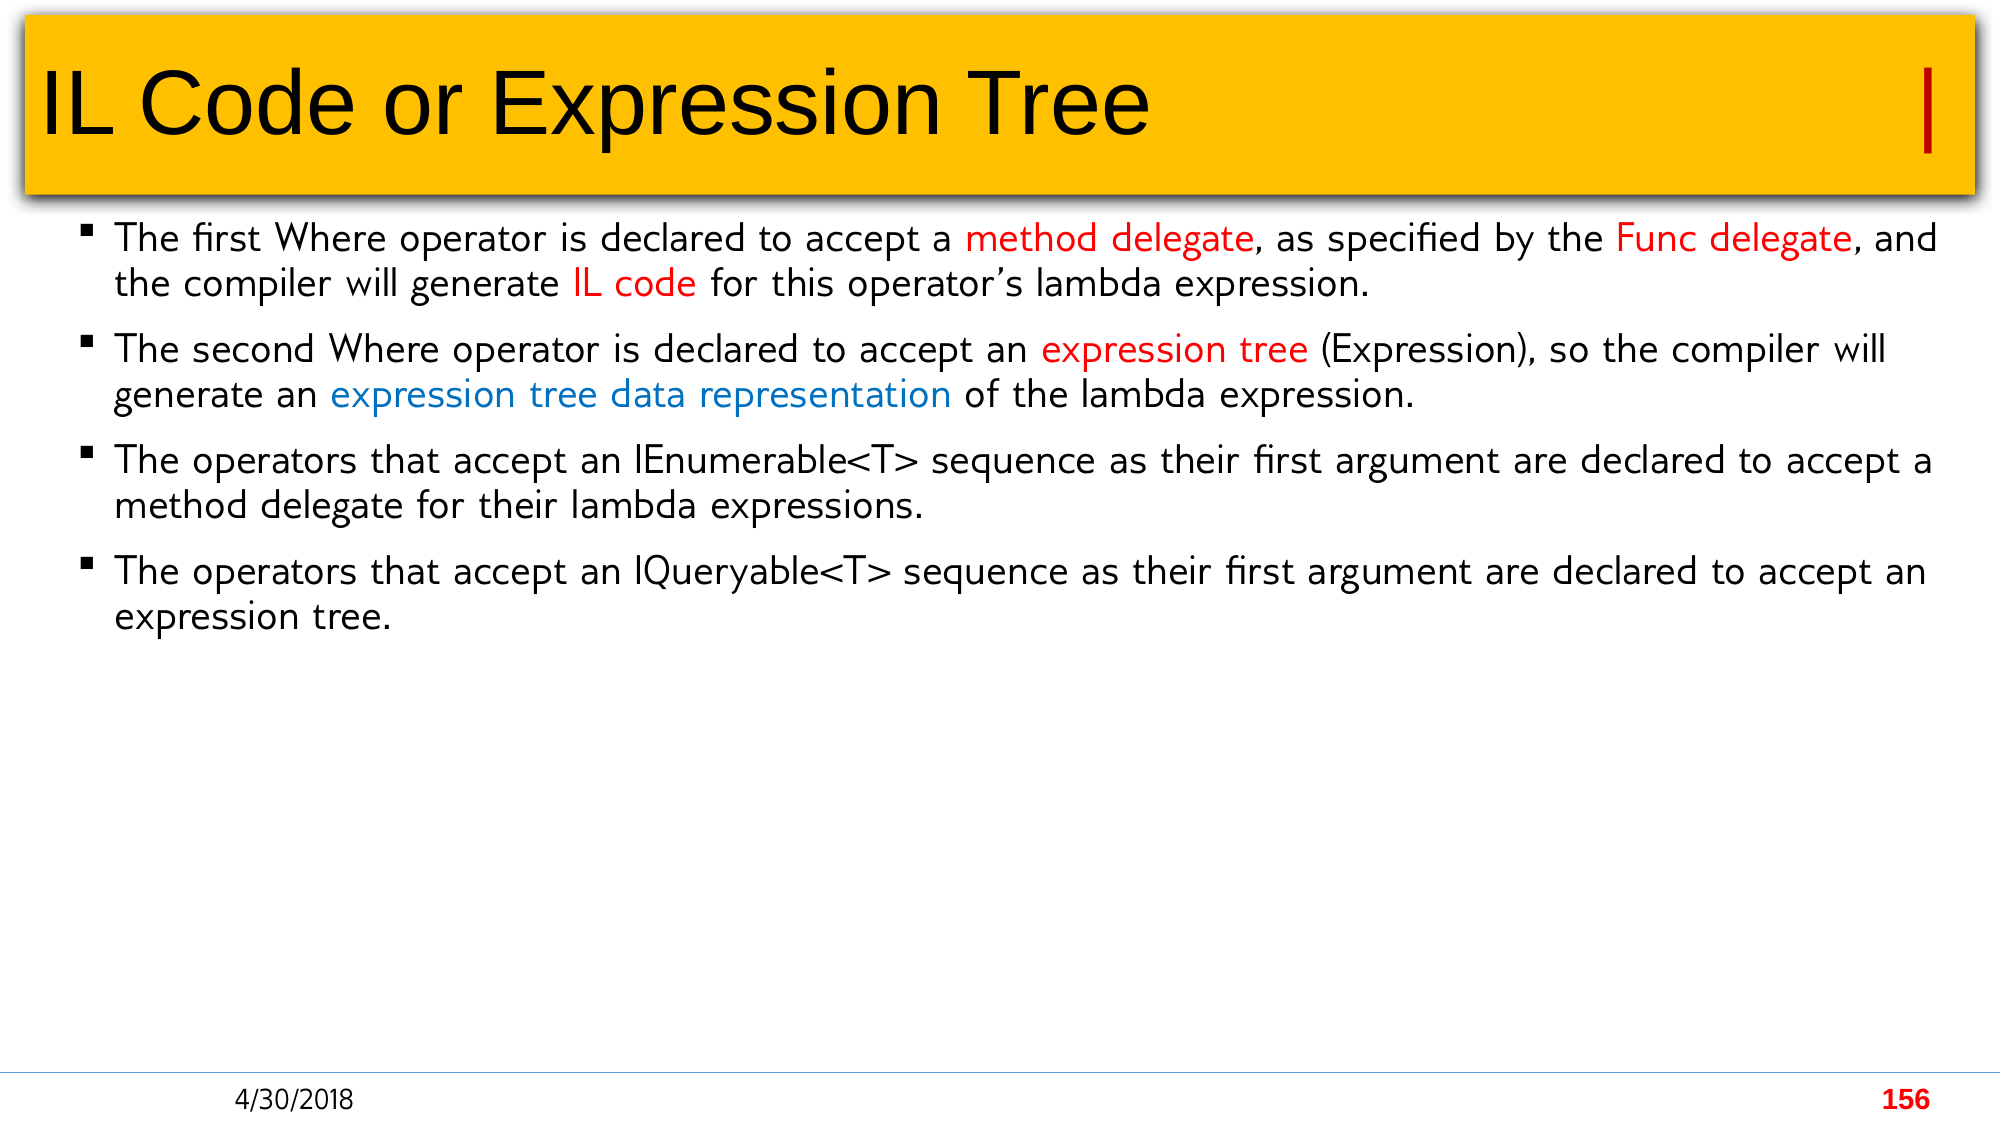

# IL Code or Expression Tree					   |
The first Where operator is declared to accept a method delegate, as specified by the Func delegate, and the compiler will generate IL code for this operator’s lambda expression.
The second Where operator is declared to accept an expression tree (Expression), so the compiler will generate an expression tree data representation of the lambda expression.
The operators that accept an IEnumerable<T> sequence as their first argument are declared to accept a method delegate for their lambda expressions.
The operators that accept an IQueryable<T> sequence as their first argument are declared to accept an expression tree.
4/30/2018
156